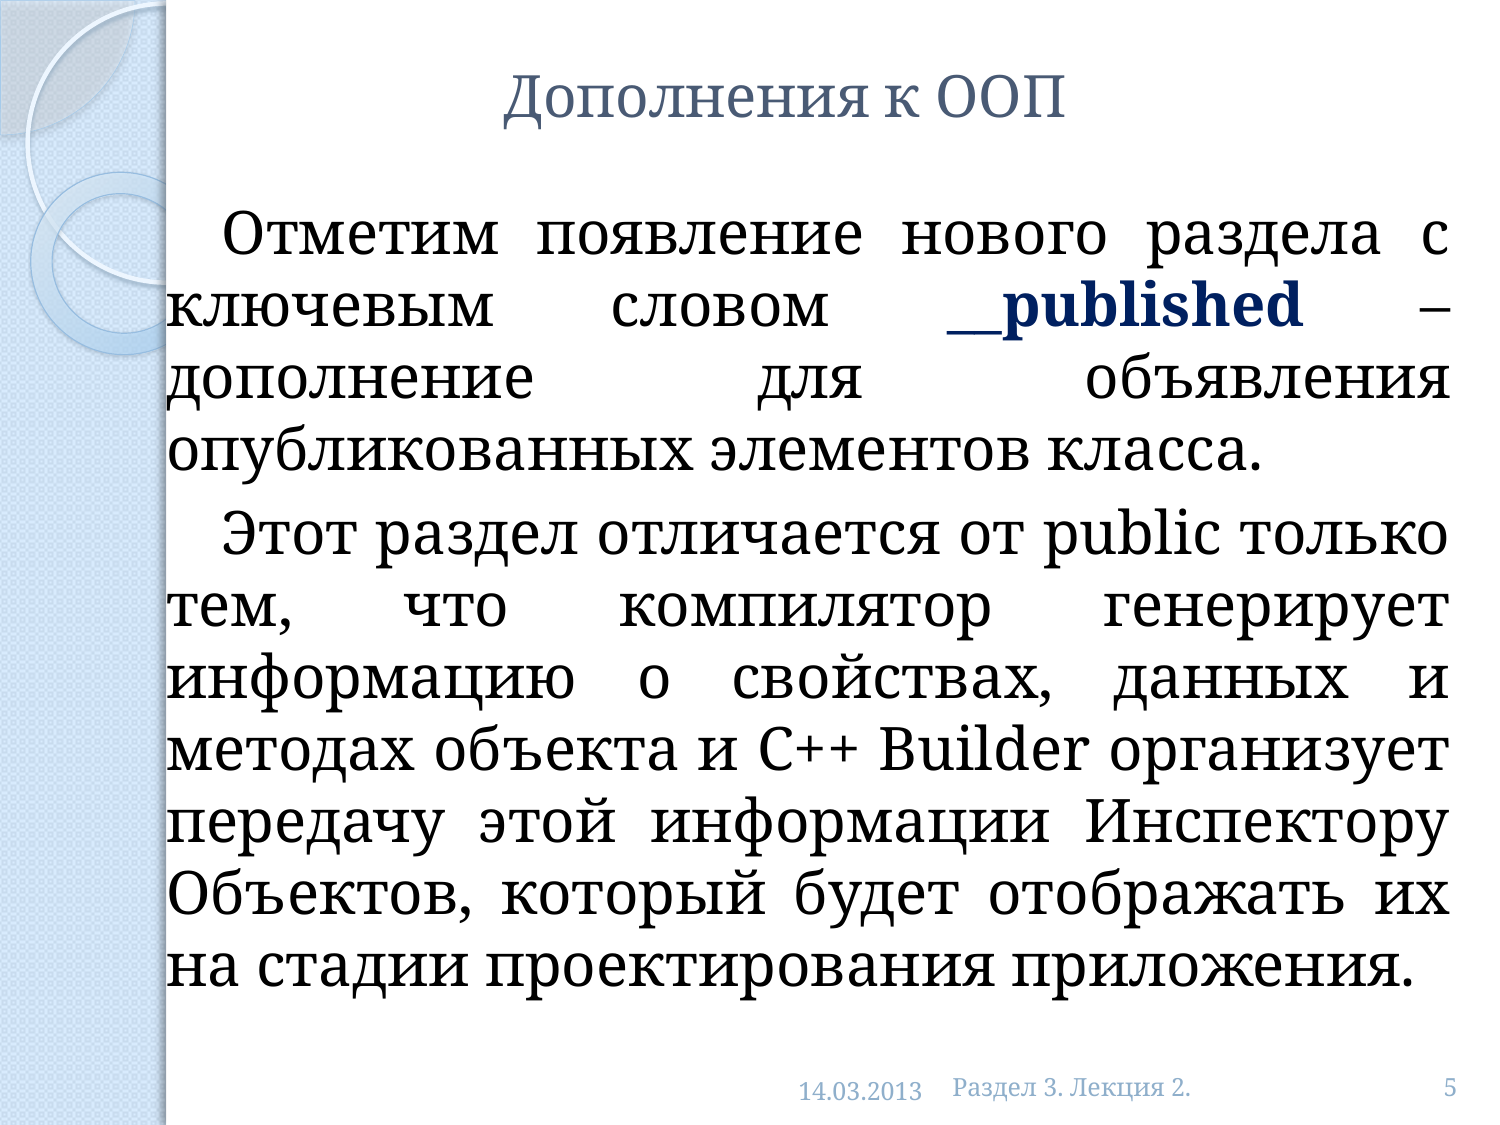

# Дополнения к ООП
Отметим появление нового раздела с ключевым словом __published – дополнение для объявления опубликованных элементов класса.
Этот раздел отличается от public только тем, что компилятор генерирует информацию о свойствах, данных и методах объекта и C++ Builder организует передачу этой информации Инспектору Объектов, который будет отображать их на стадии проектирования приложения.
14.03.2013
Раздел 3. Лекция 2.
5